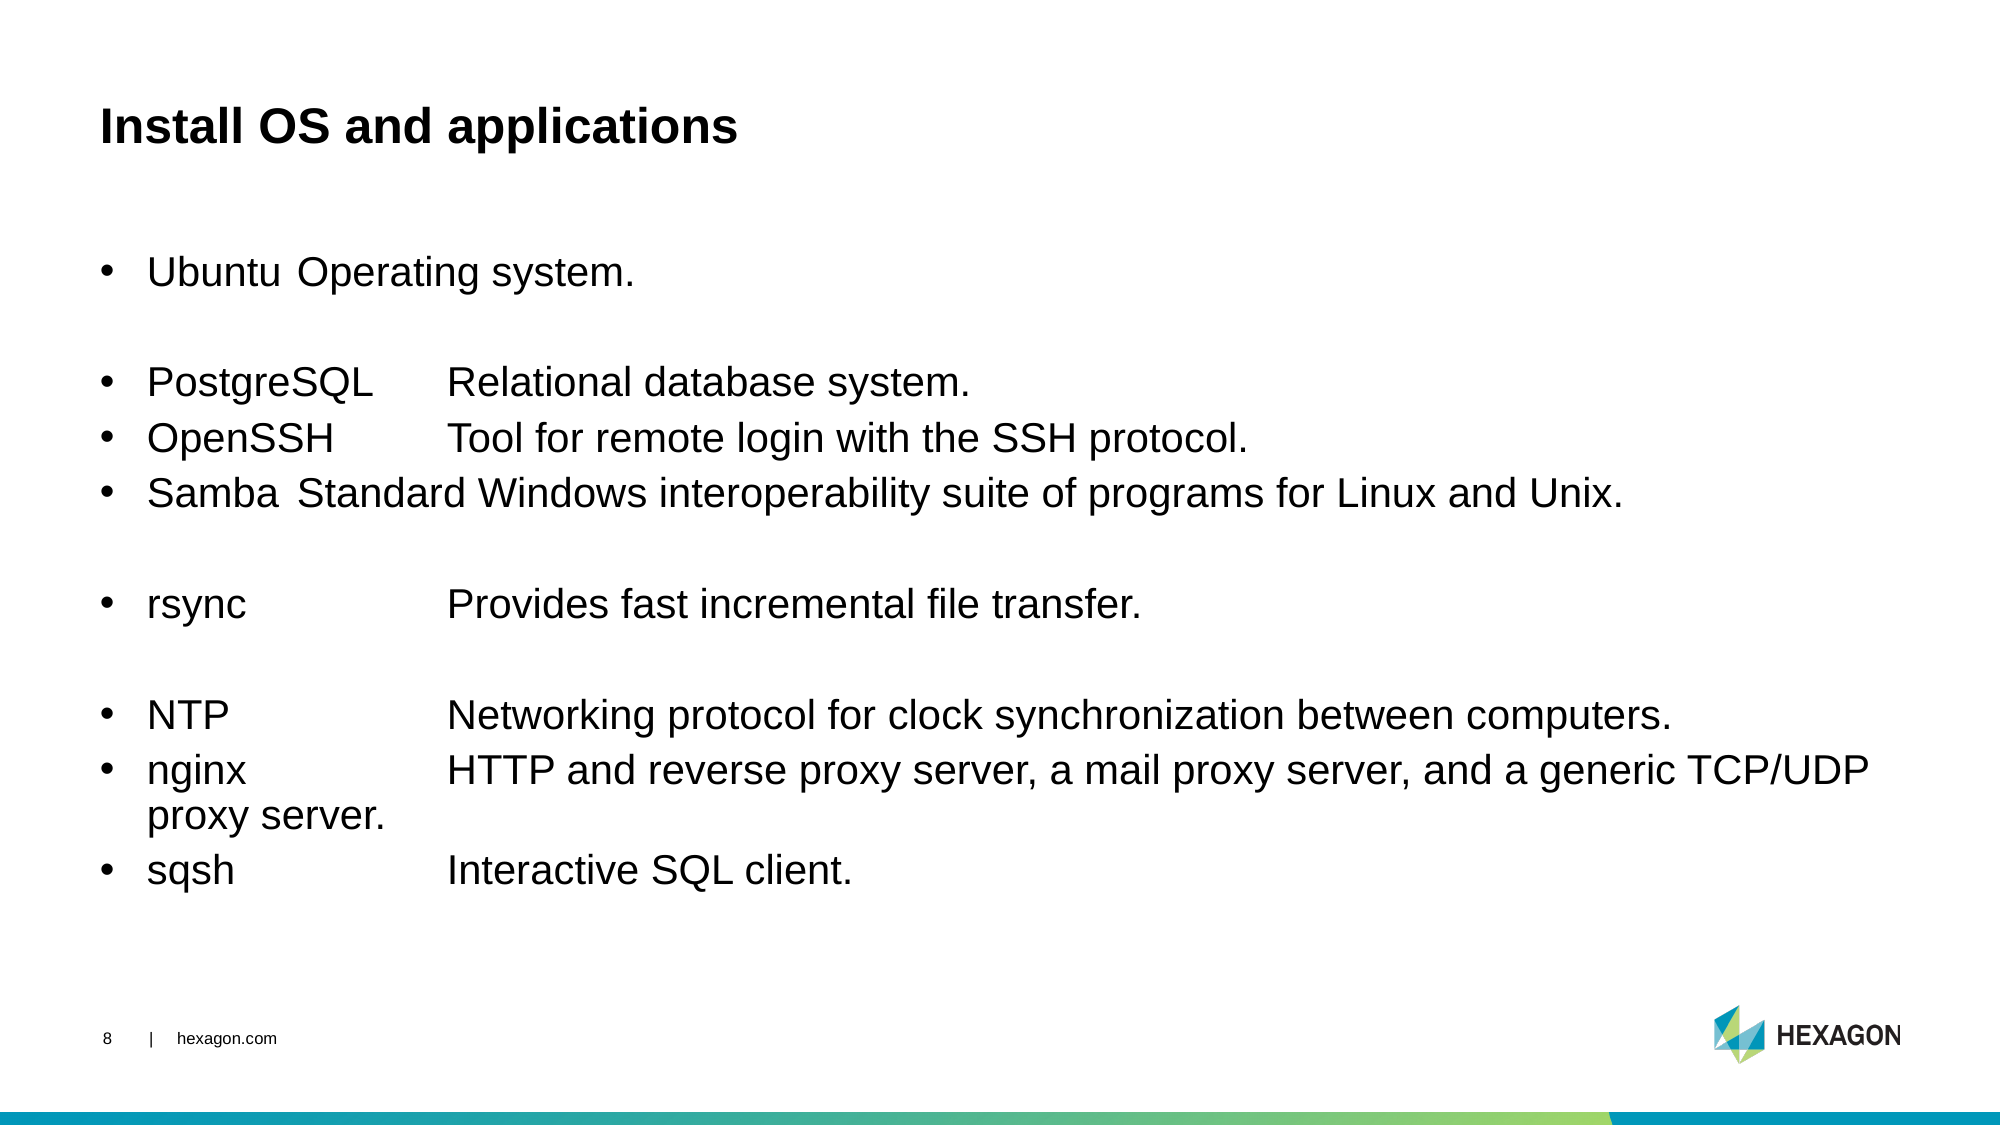

# Install OS and applications
Ubuntu	Operating system.

PostgreSQL	Relational database system.
OpenSSH	Tool for remote login with the SSH protocol.
Samba	Standard Windows interoperability suite of programs for Linux and Unix.

rsync		Provides fast incremental file transfer.

NTP		Networking protocol for clock synchronization between computers.
nginx		HTTP and reverse proxy server, a mail proxy server, and a generic TCP/UDP proxy server.
sqsh		Interactive SQL client.